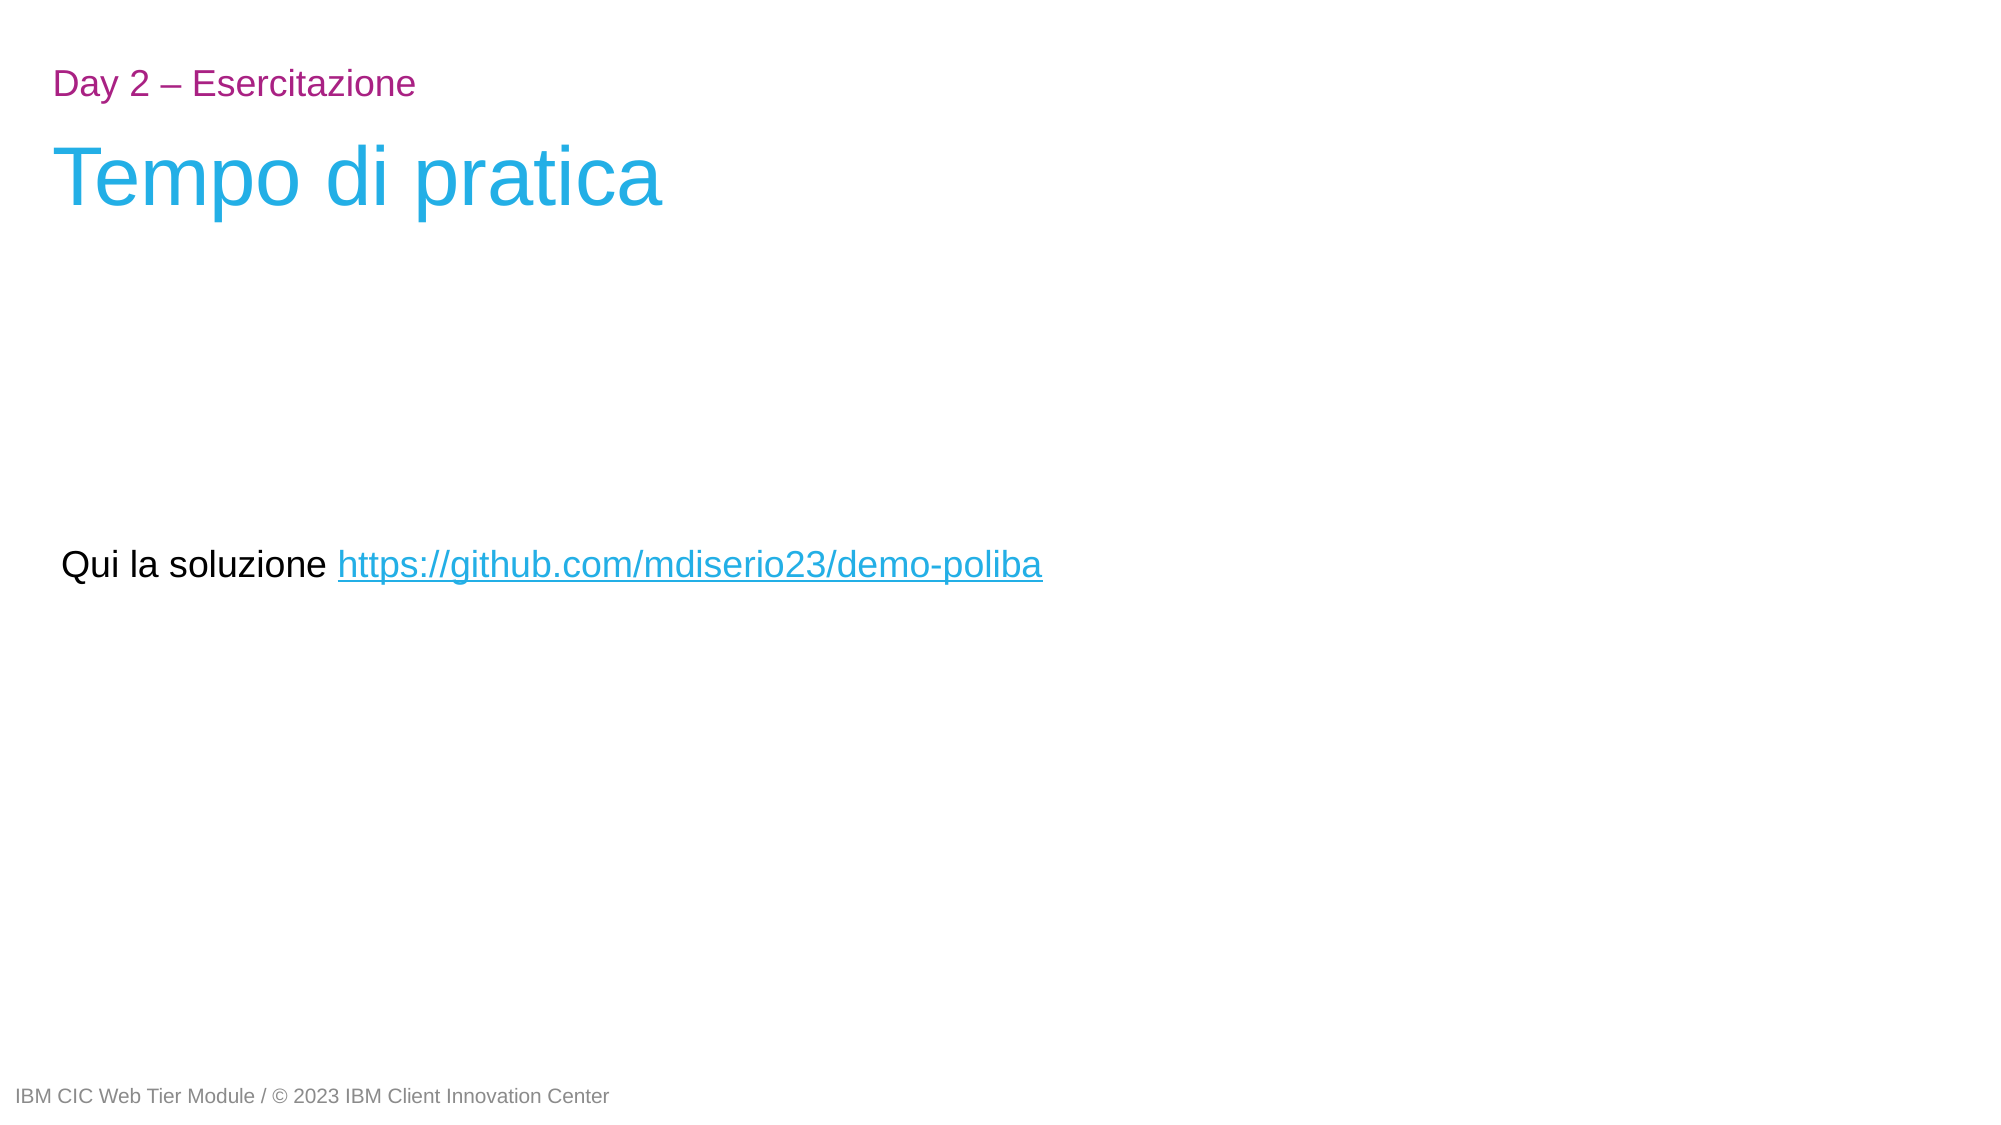

Day 2 – Esercitazione
Tempo di pratica
Qui la soluzione https://github.com/mdiserio23/demo-poliba
IBM CIC Web Tier Module / © 2023 IBM Client Innovation Center